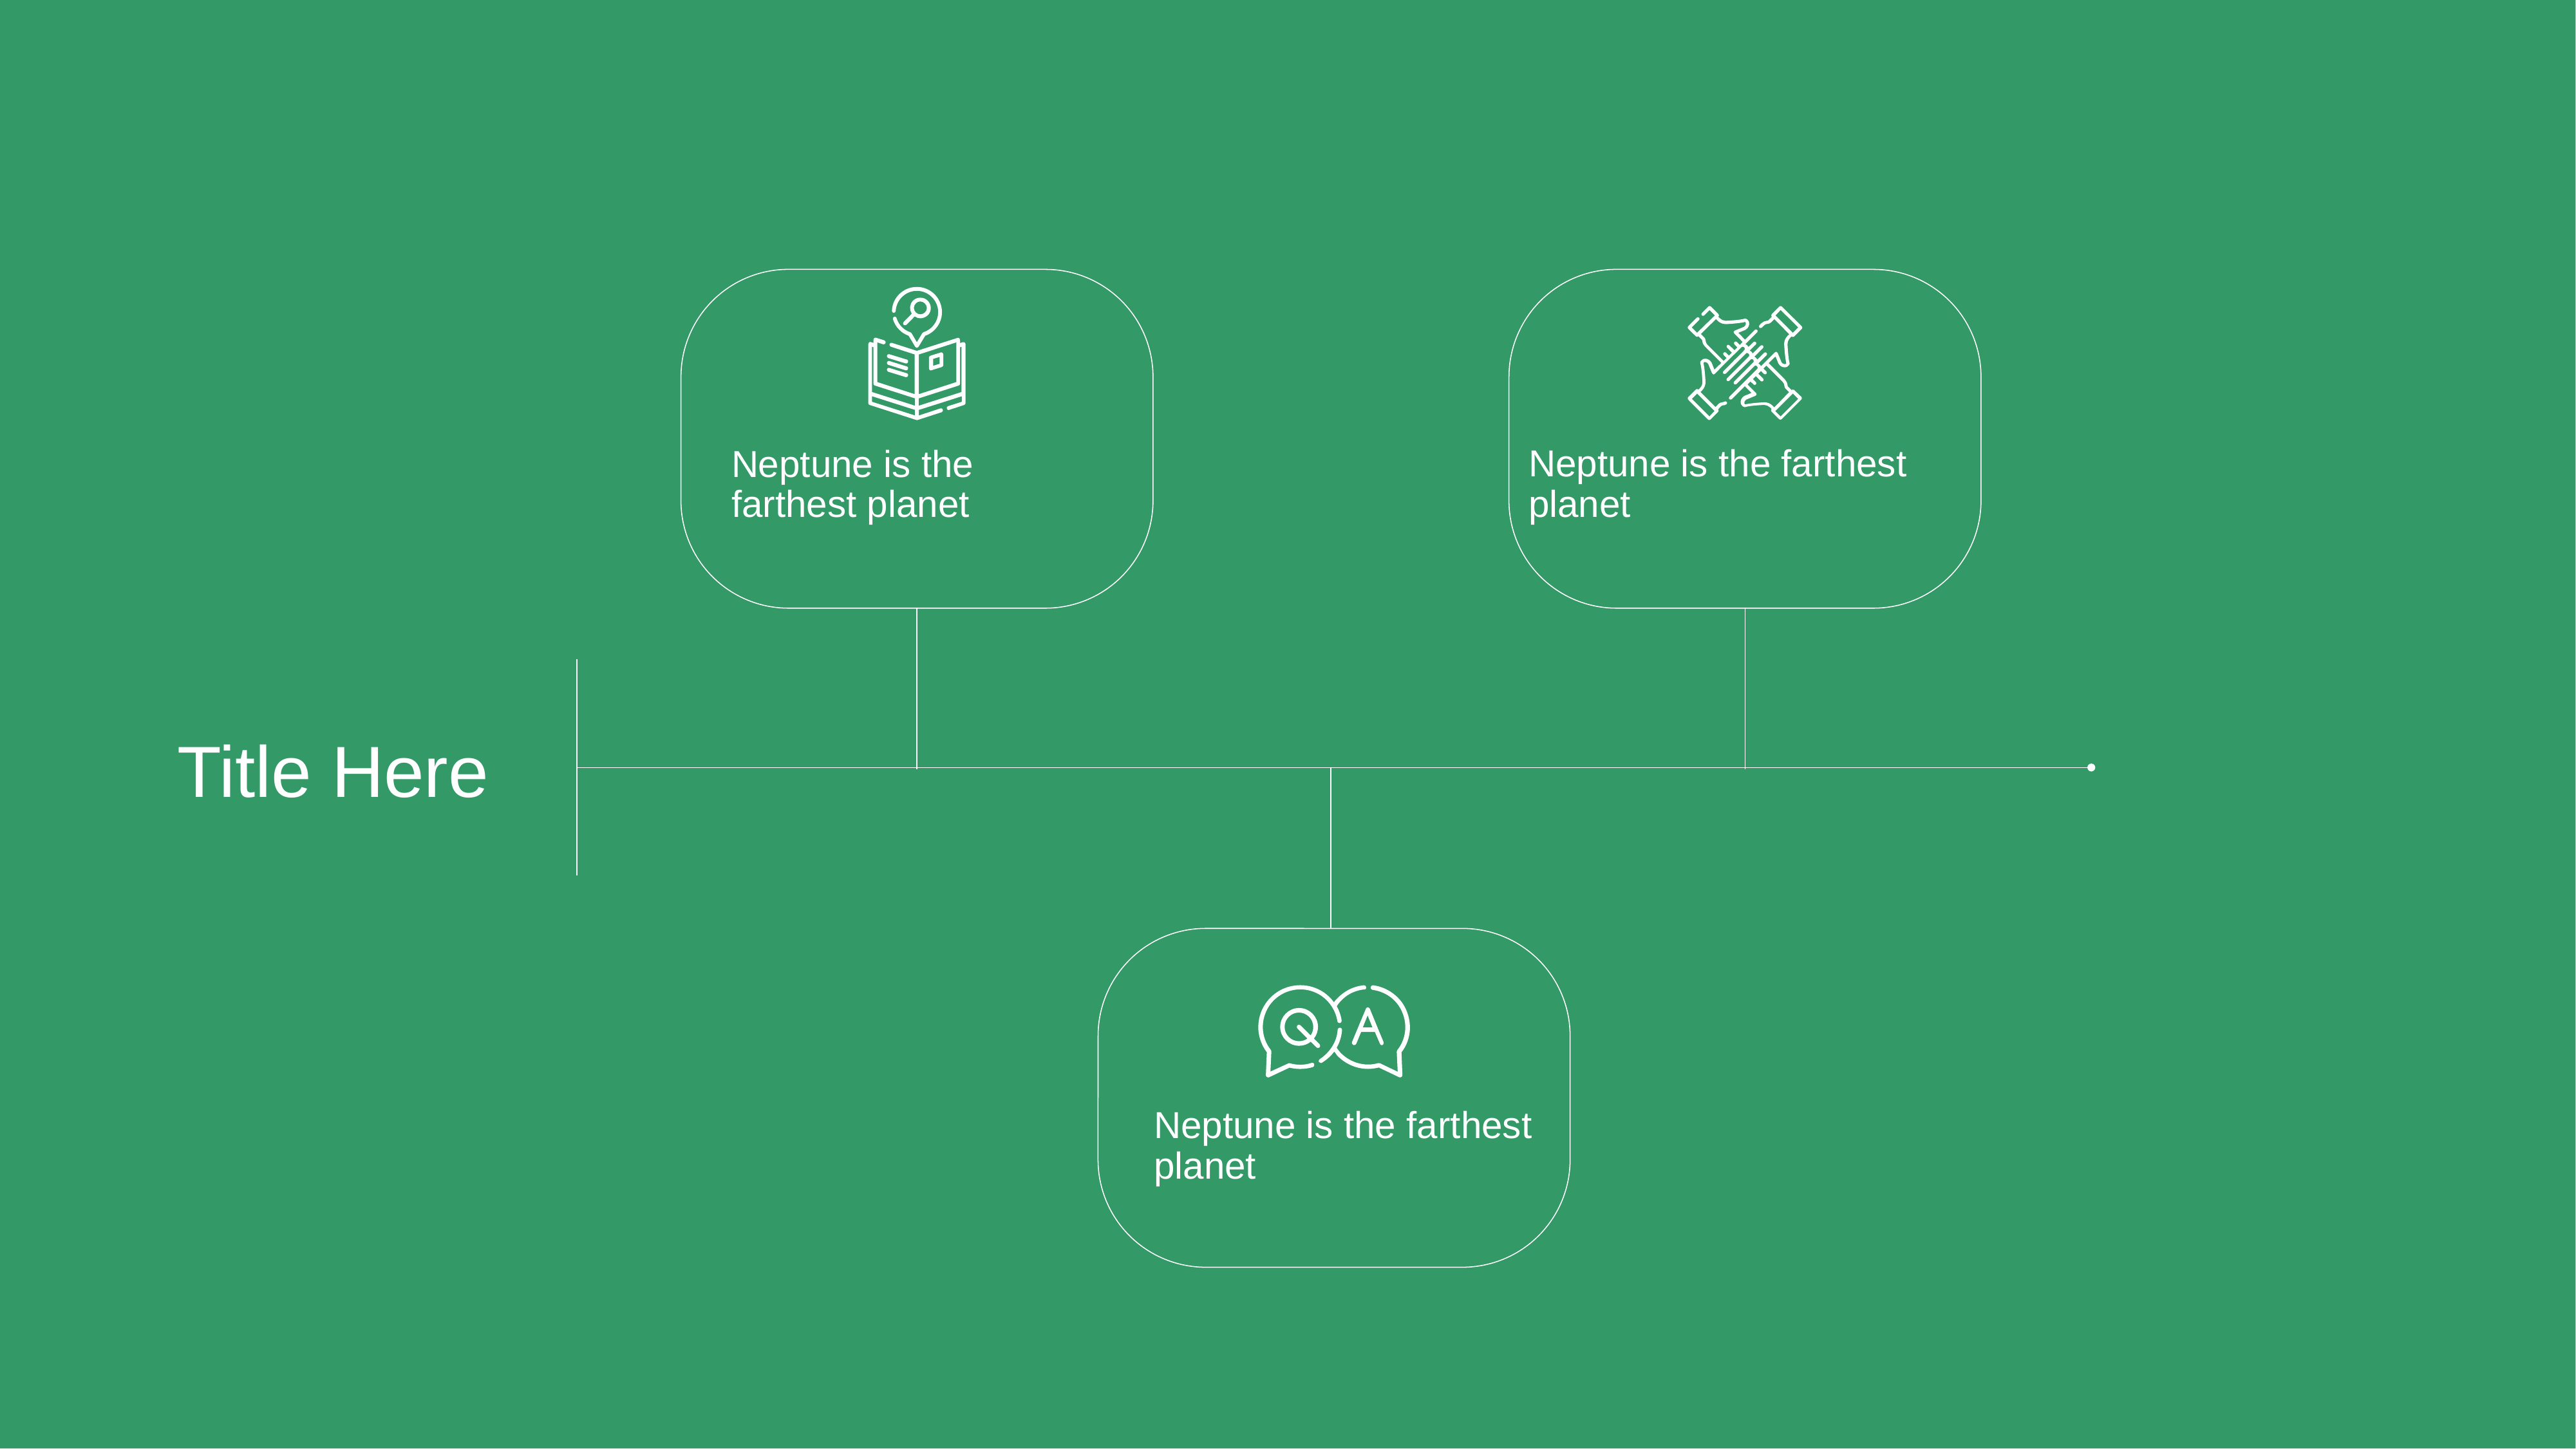

Neptune is the farthest planet
Neptune is the farthest planet
Title Here

Neptune is the farthest planet